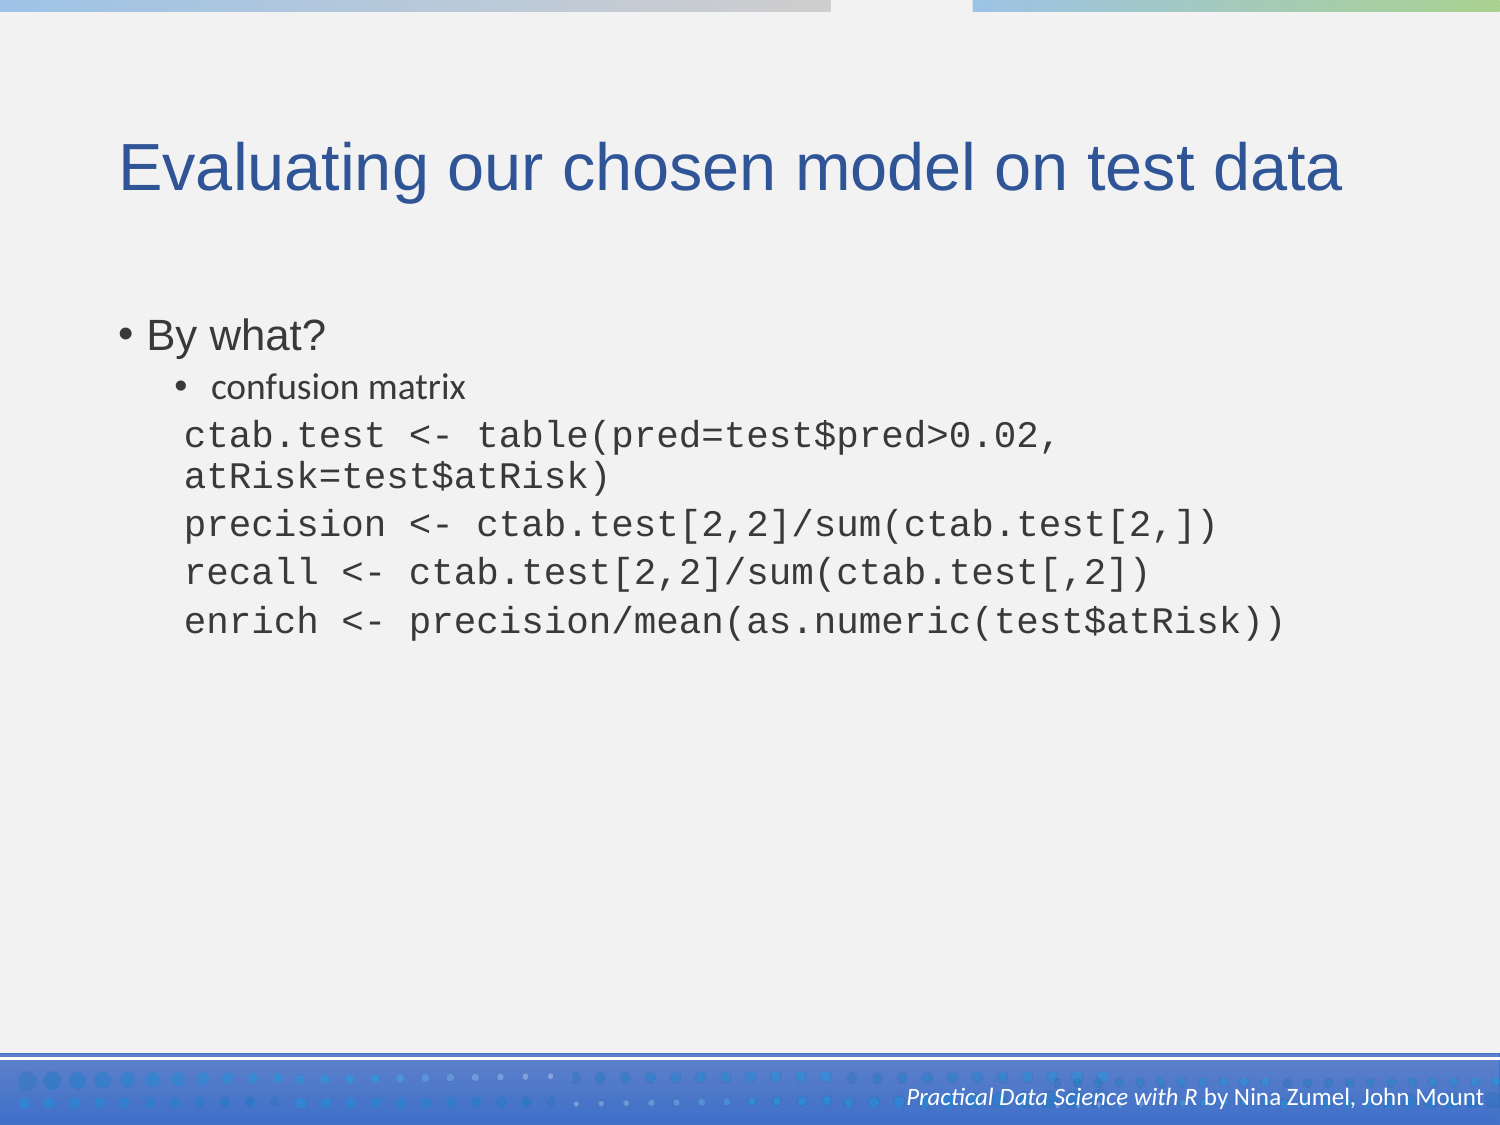

# Evaluating our chosen model on test data
By what?
 confusion matrix
ctab.test <- table(pred=test$pred>0.02, atRisk=test$atRisk)
precision <- ctab.test[2,2]/sum(ctab.test[2,])
recall <- ctab.test[2,2]/sum(ctab.test[,2])
enrich <- precision/mean(as.numeric(test$atRisk))
Practical Data Science with R by Nina Zumel, John Mount